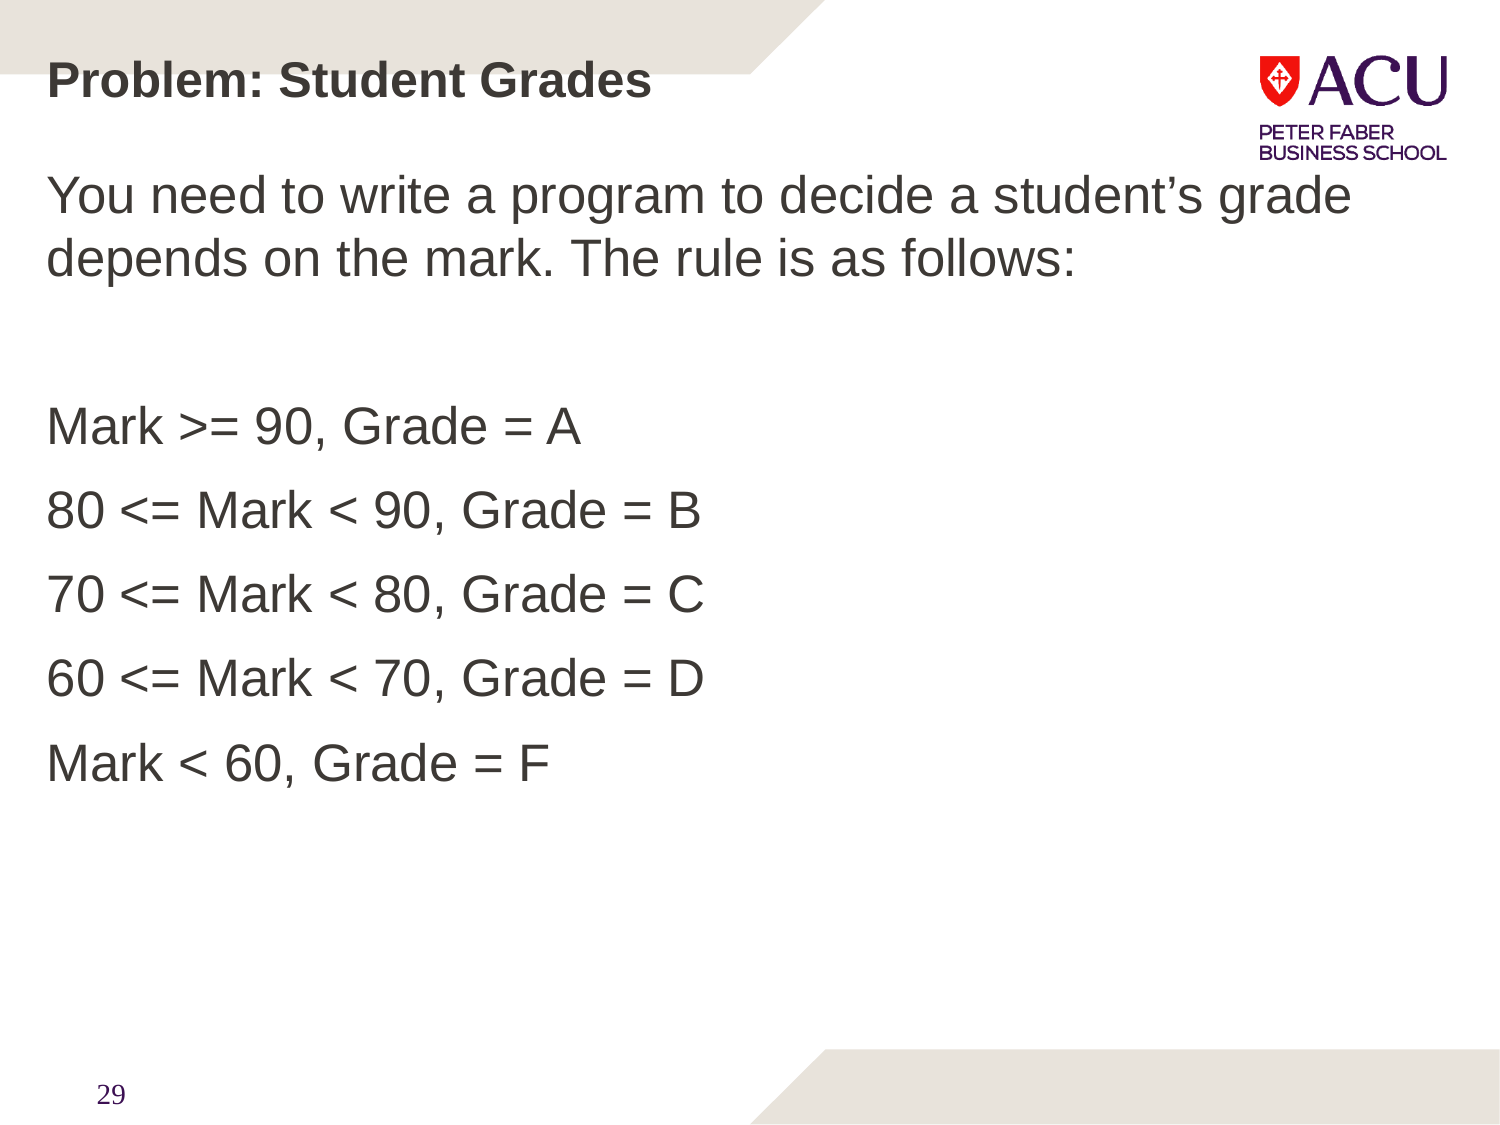

# Problem: Student Grades
You need to write a program to decide a student’s grade depends on the mark. The rule is as follows:

Mark >= 90, Grade = A
80 <= Mark < 90, Grade = B
70 <= Mark < 80, Grade = C
60 <= Mark < 70, Grade = D
Mark < 60, Grade = F

29